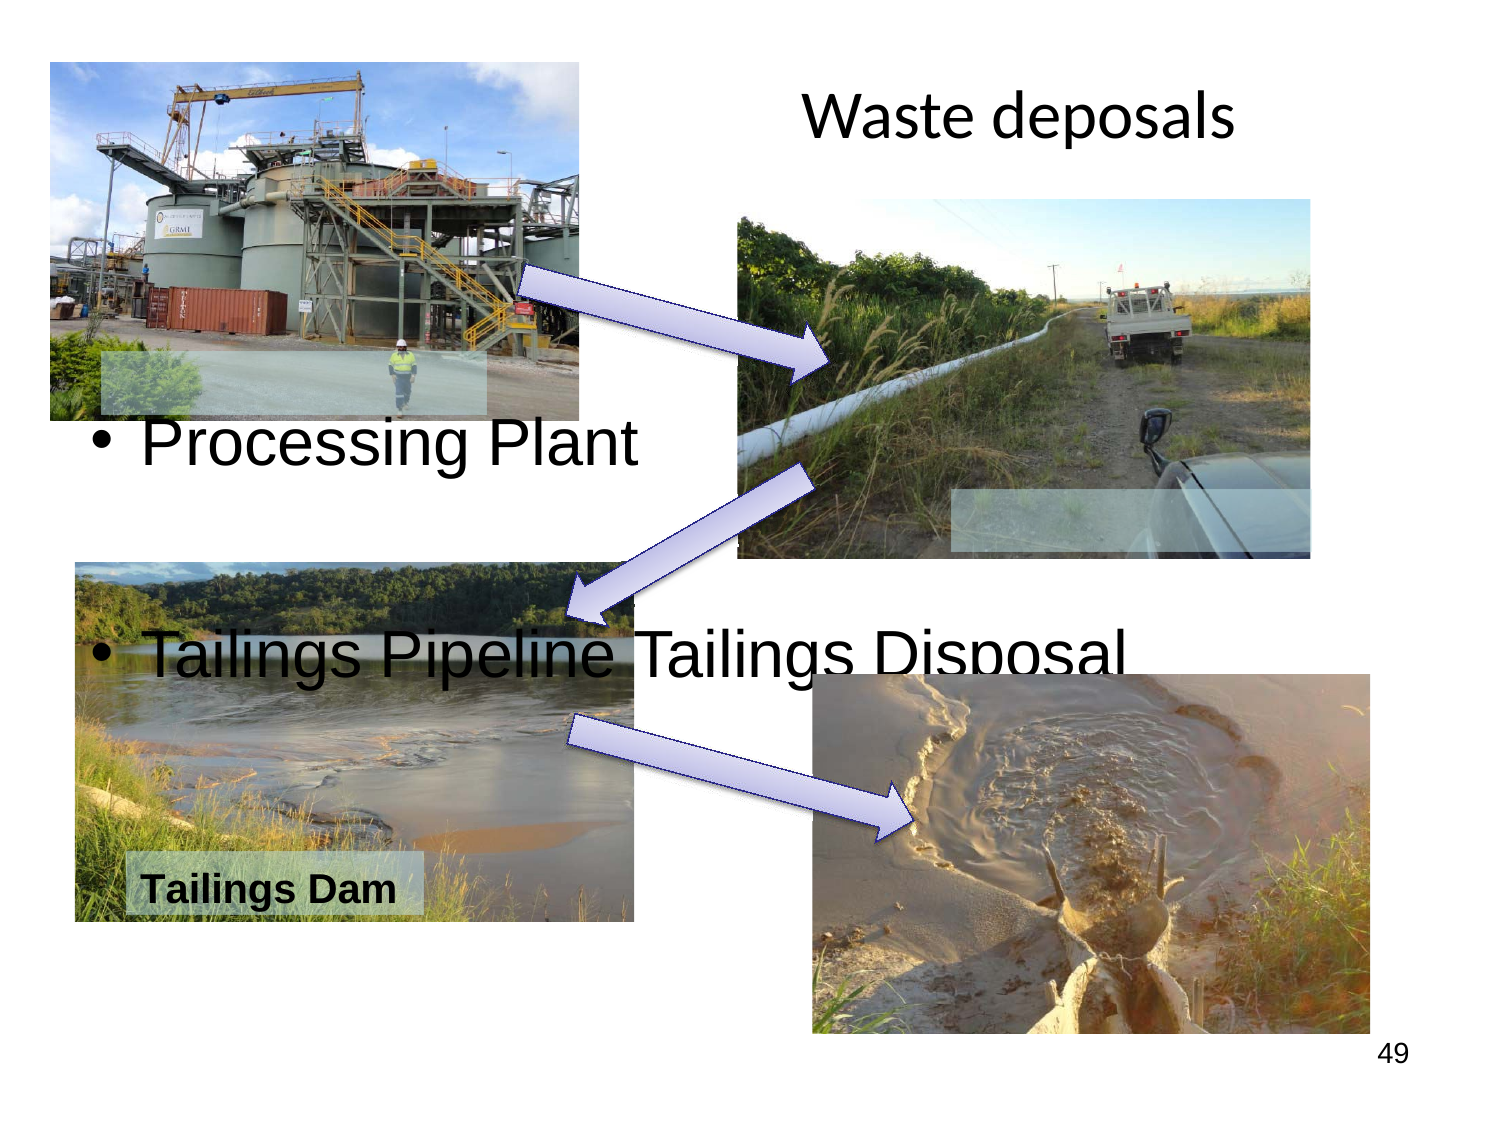

# Waste deposals

Processing Plant
Tailings Pipeline Tailings Disposal

Tailings Dam
49